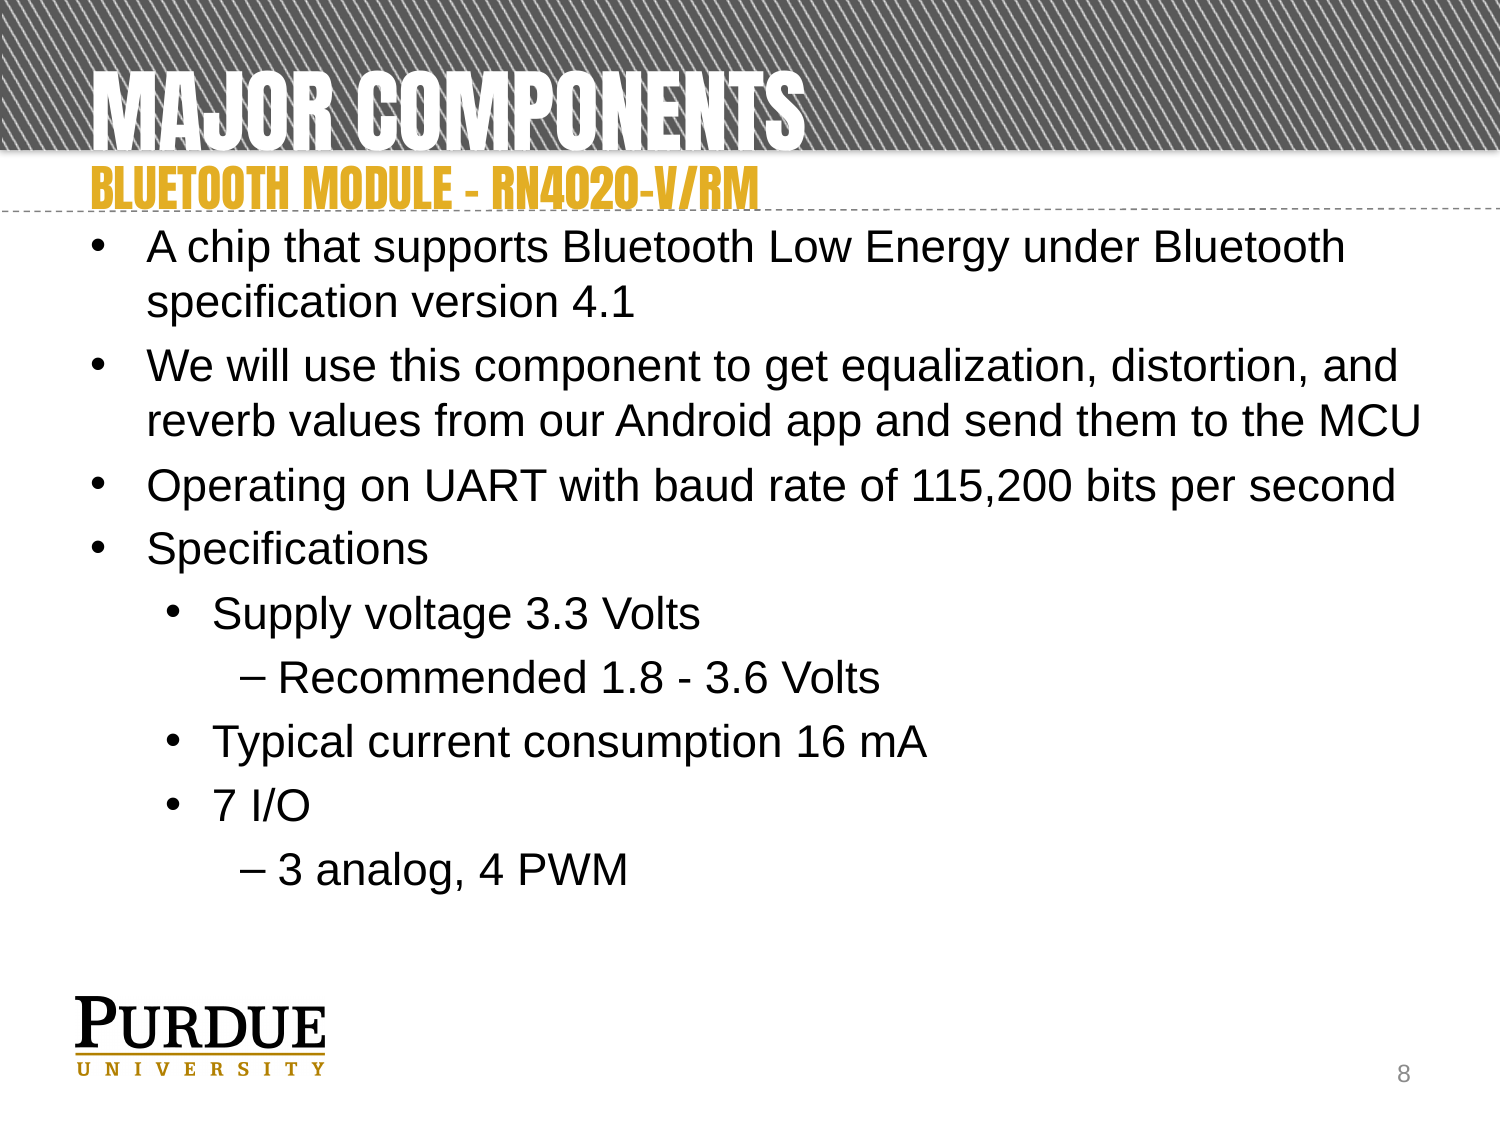

# Major Components
Bluetooth Module – RN4020-V/RM
A chip that supports Bluetooth Low Energy under Bluetooth specification version 4.1
We will use this component to get equalization, distortion, and reverb values from our Android app and send them to the MCU
Operating on UART with baud rate of 115,200 bits per second
Specifications
Supply voltage 3.3 Volts
Recommended 1.8 - 3.6 Volts
Typical current consumption 16 mA
7 I/O
3 analog, 4 PWM

8